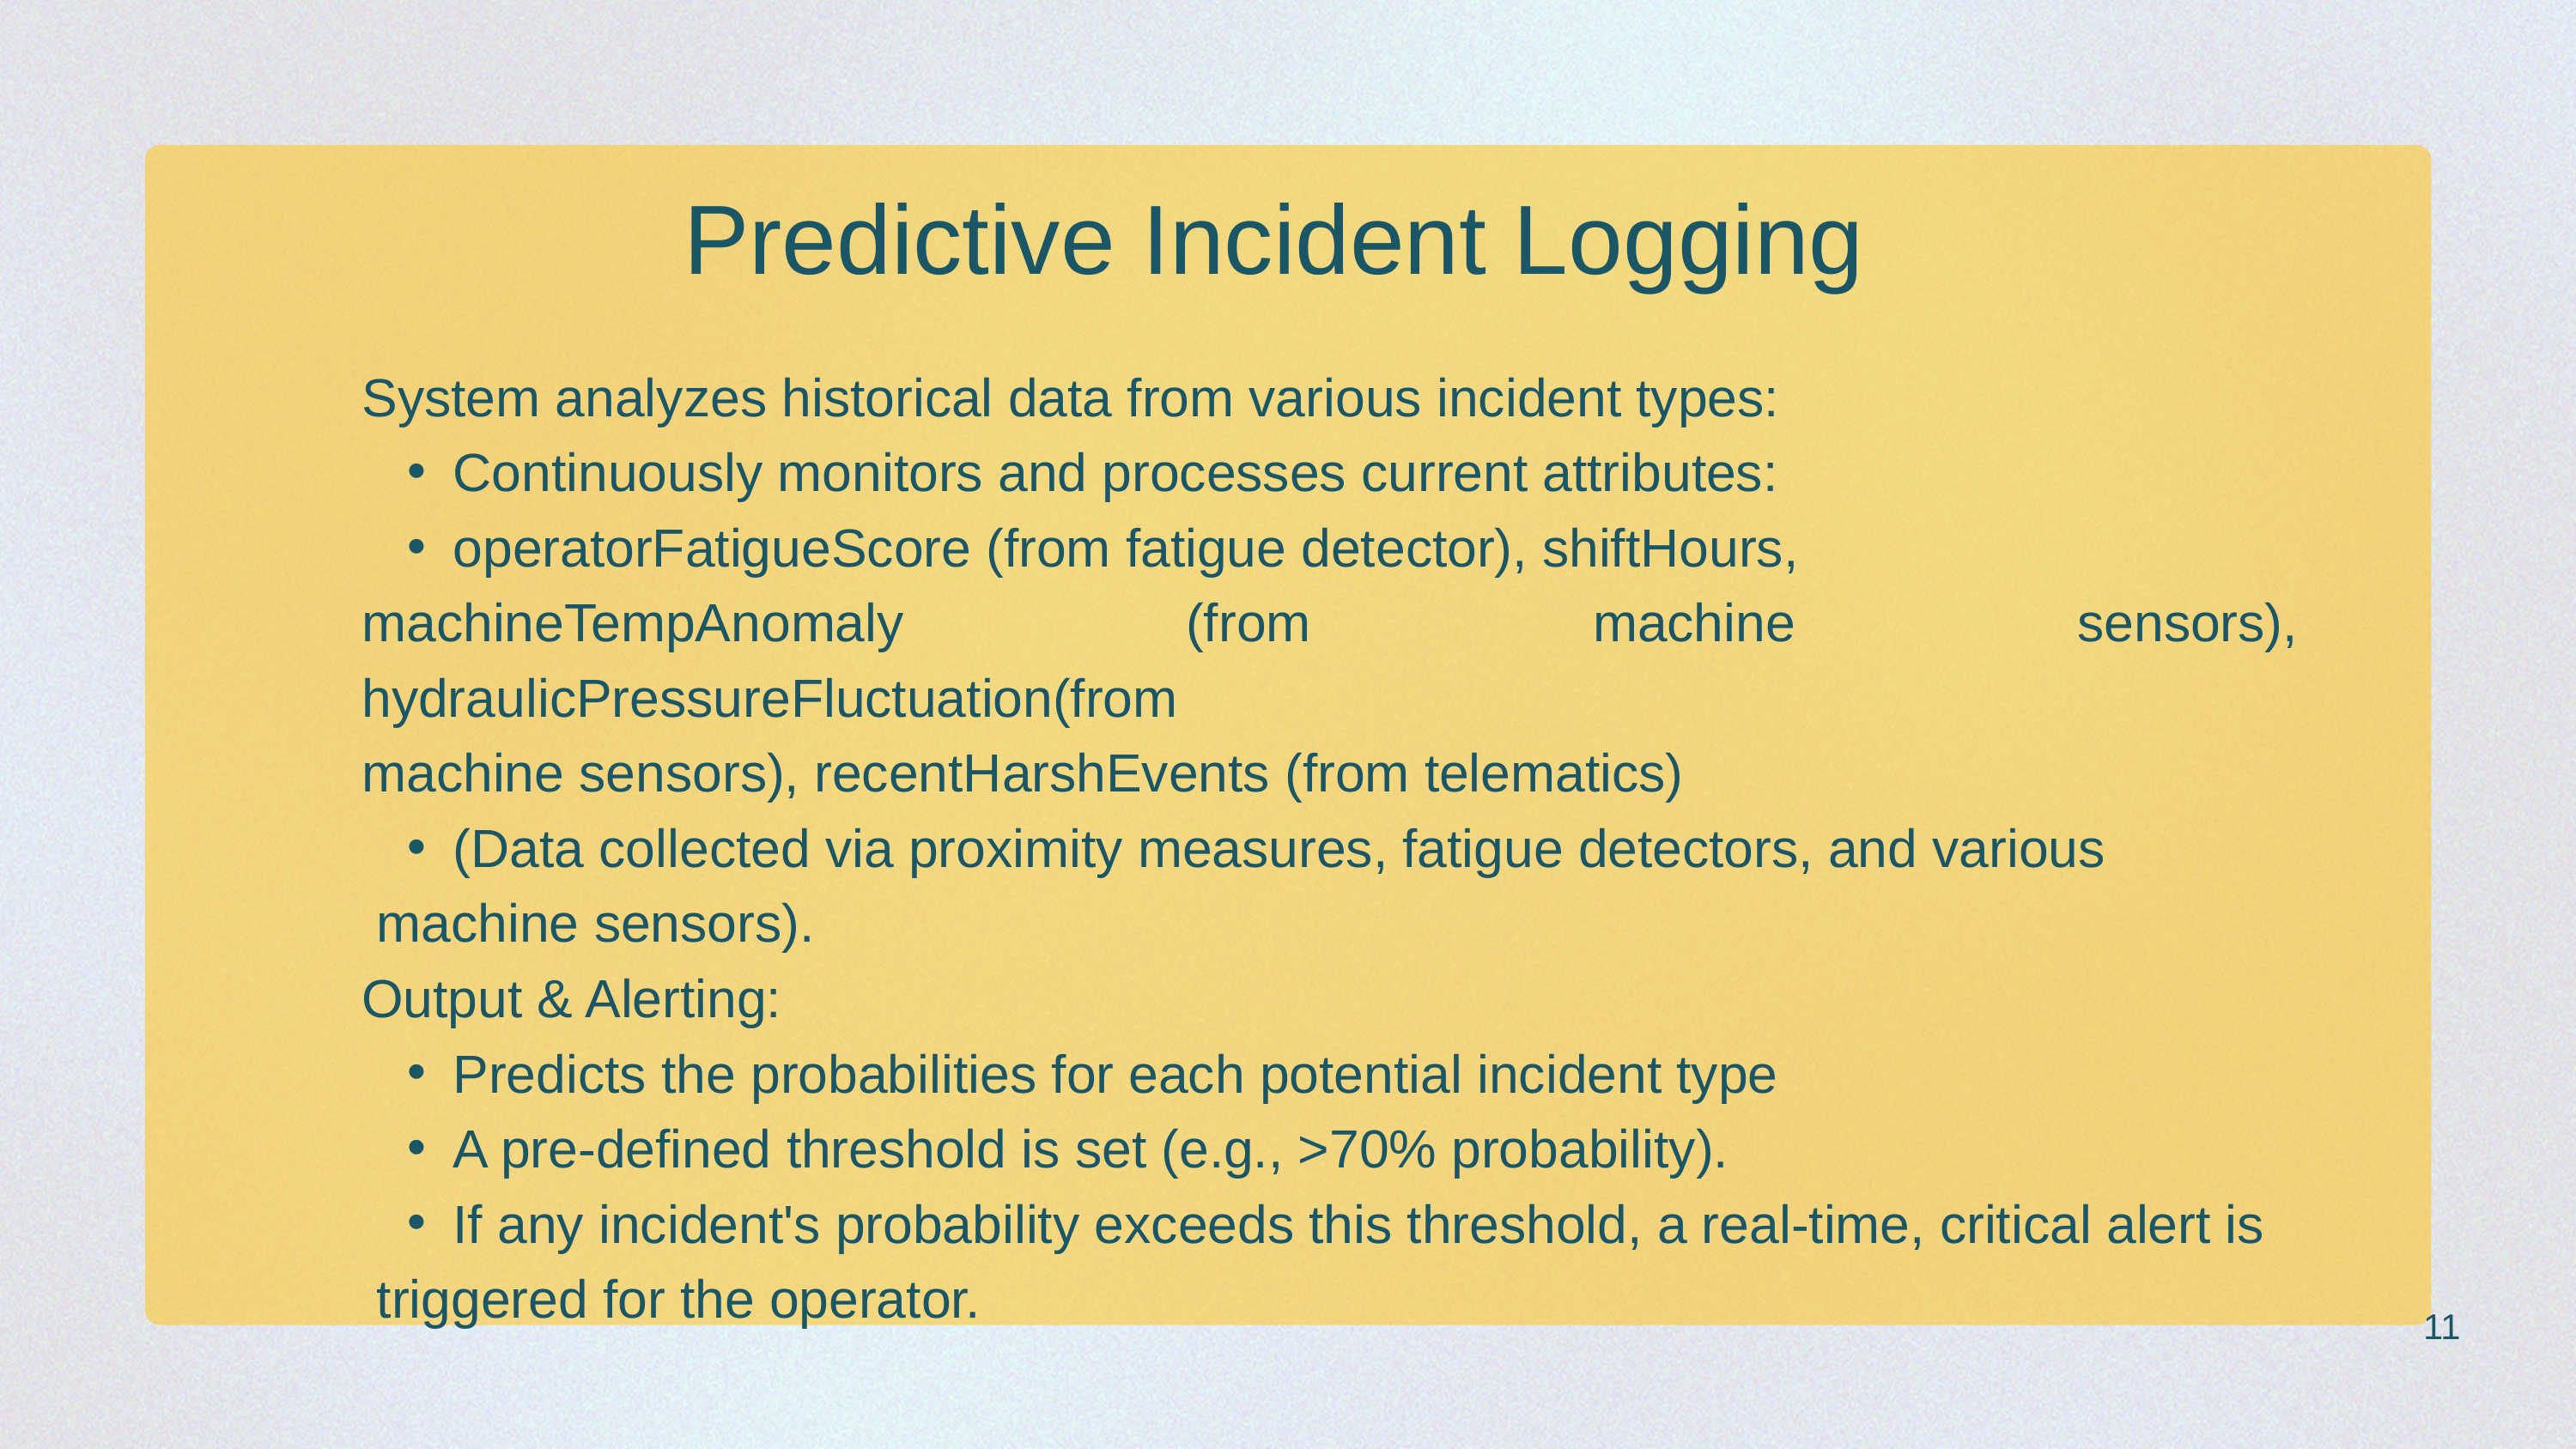

Predictive Incident Logging
System analyzes historical data from various incident types:
Continuously monitors and processes current attributes:
operatorFatigueScore (from fatigue detector), shiftHours,
machineTempAnomaly (from machine sensors), hydraulicPressureFluctuation(from
machine sensors), recentHarshEvents (from telematics)
(Data collected via proximity measures, fatigue detectors, and various
 machine sensors).
Output & Alerting:
Predicts the probabilities for each potential incident type
A pre-defined threshold is set (e.g., >70% probability).
If any incident's probability exceeds this threshold, a real-time, critical alert is
 triggered for the operator.
11